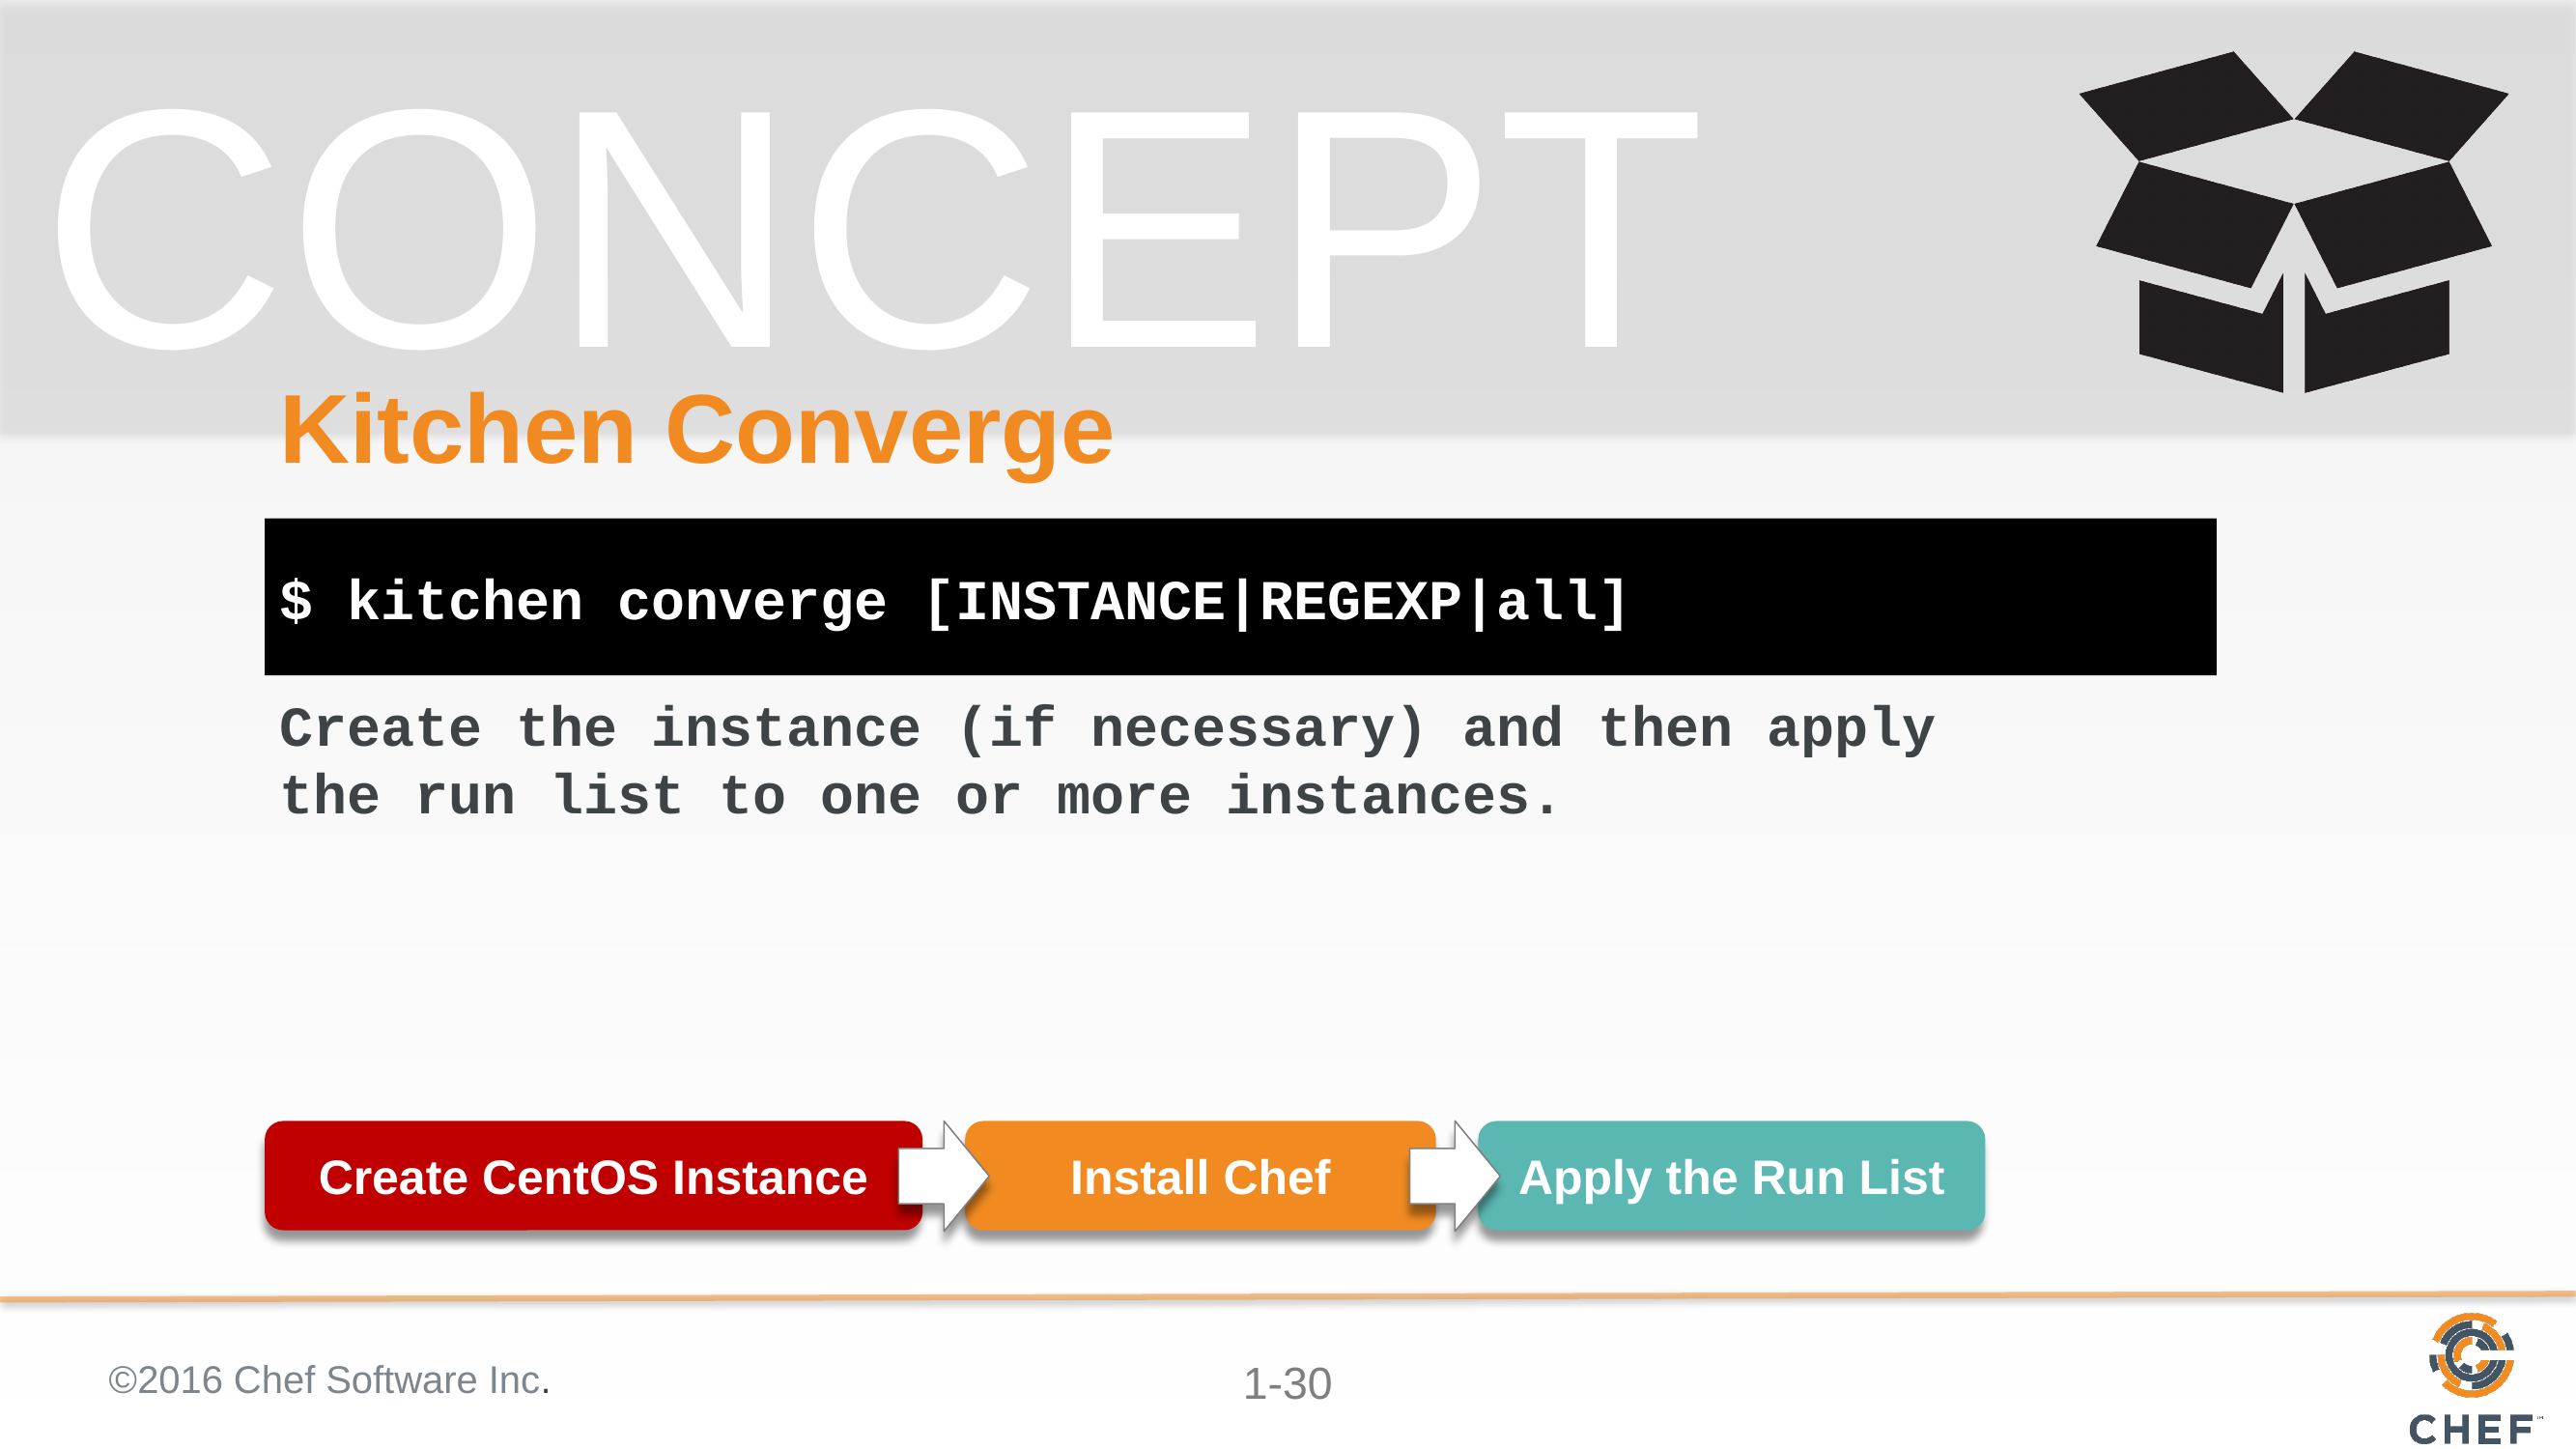

# Kitchen Converge
$ kitchen converge [INSTANCE|REGEXP|all]
Create the instance (if necessary) and then apply
the run list to one or more instances.

Create CentOS Instance

Install Chef

Apply the Run List